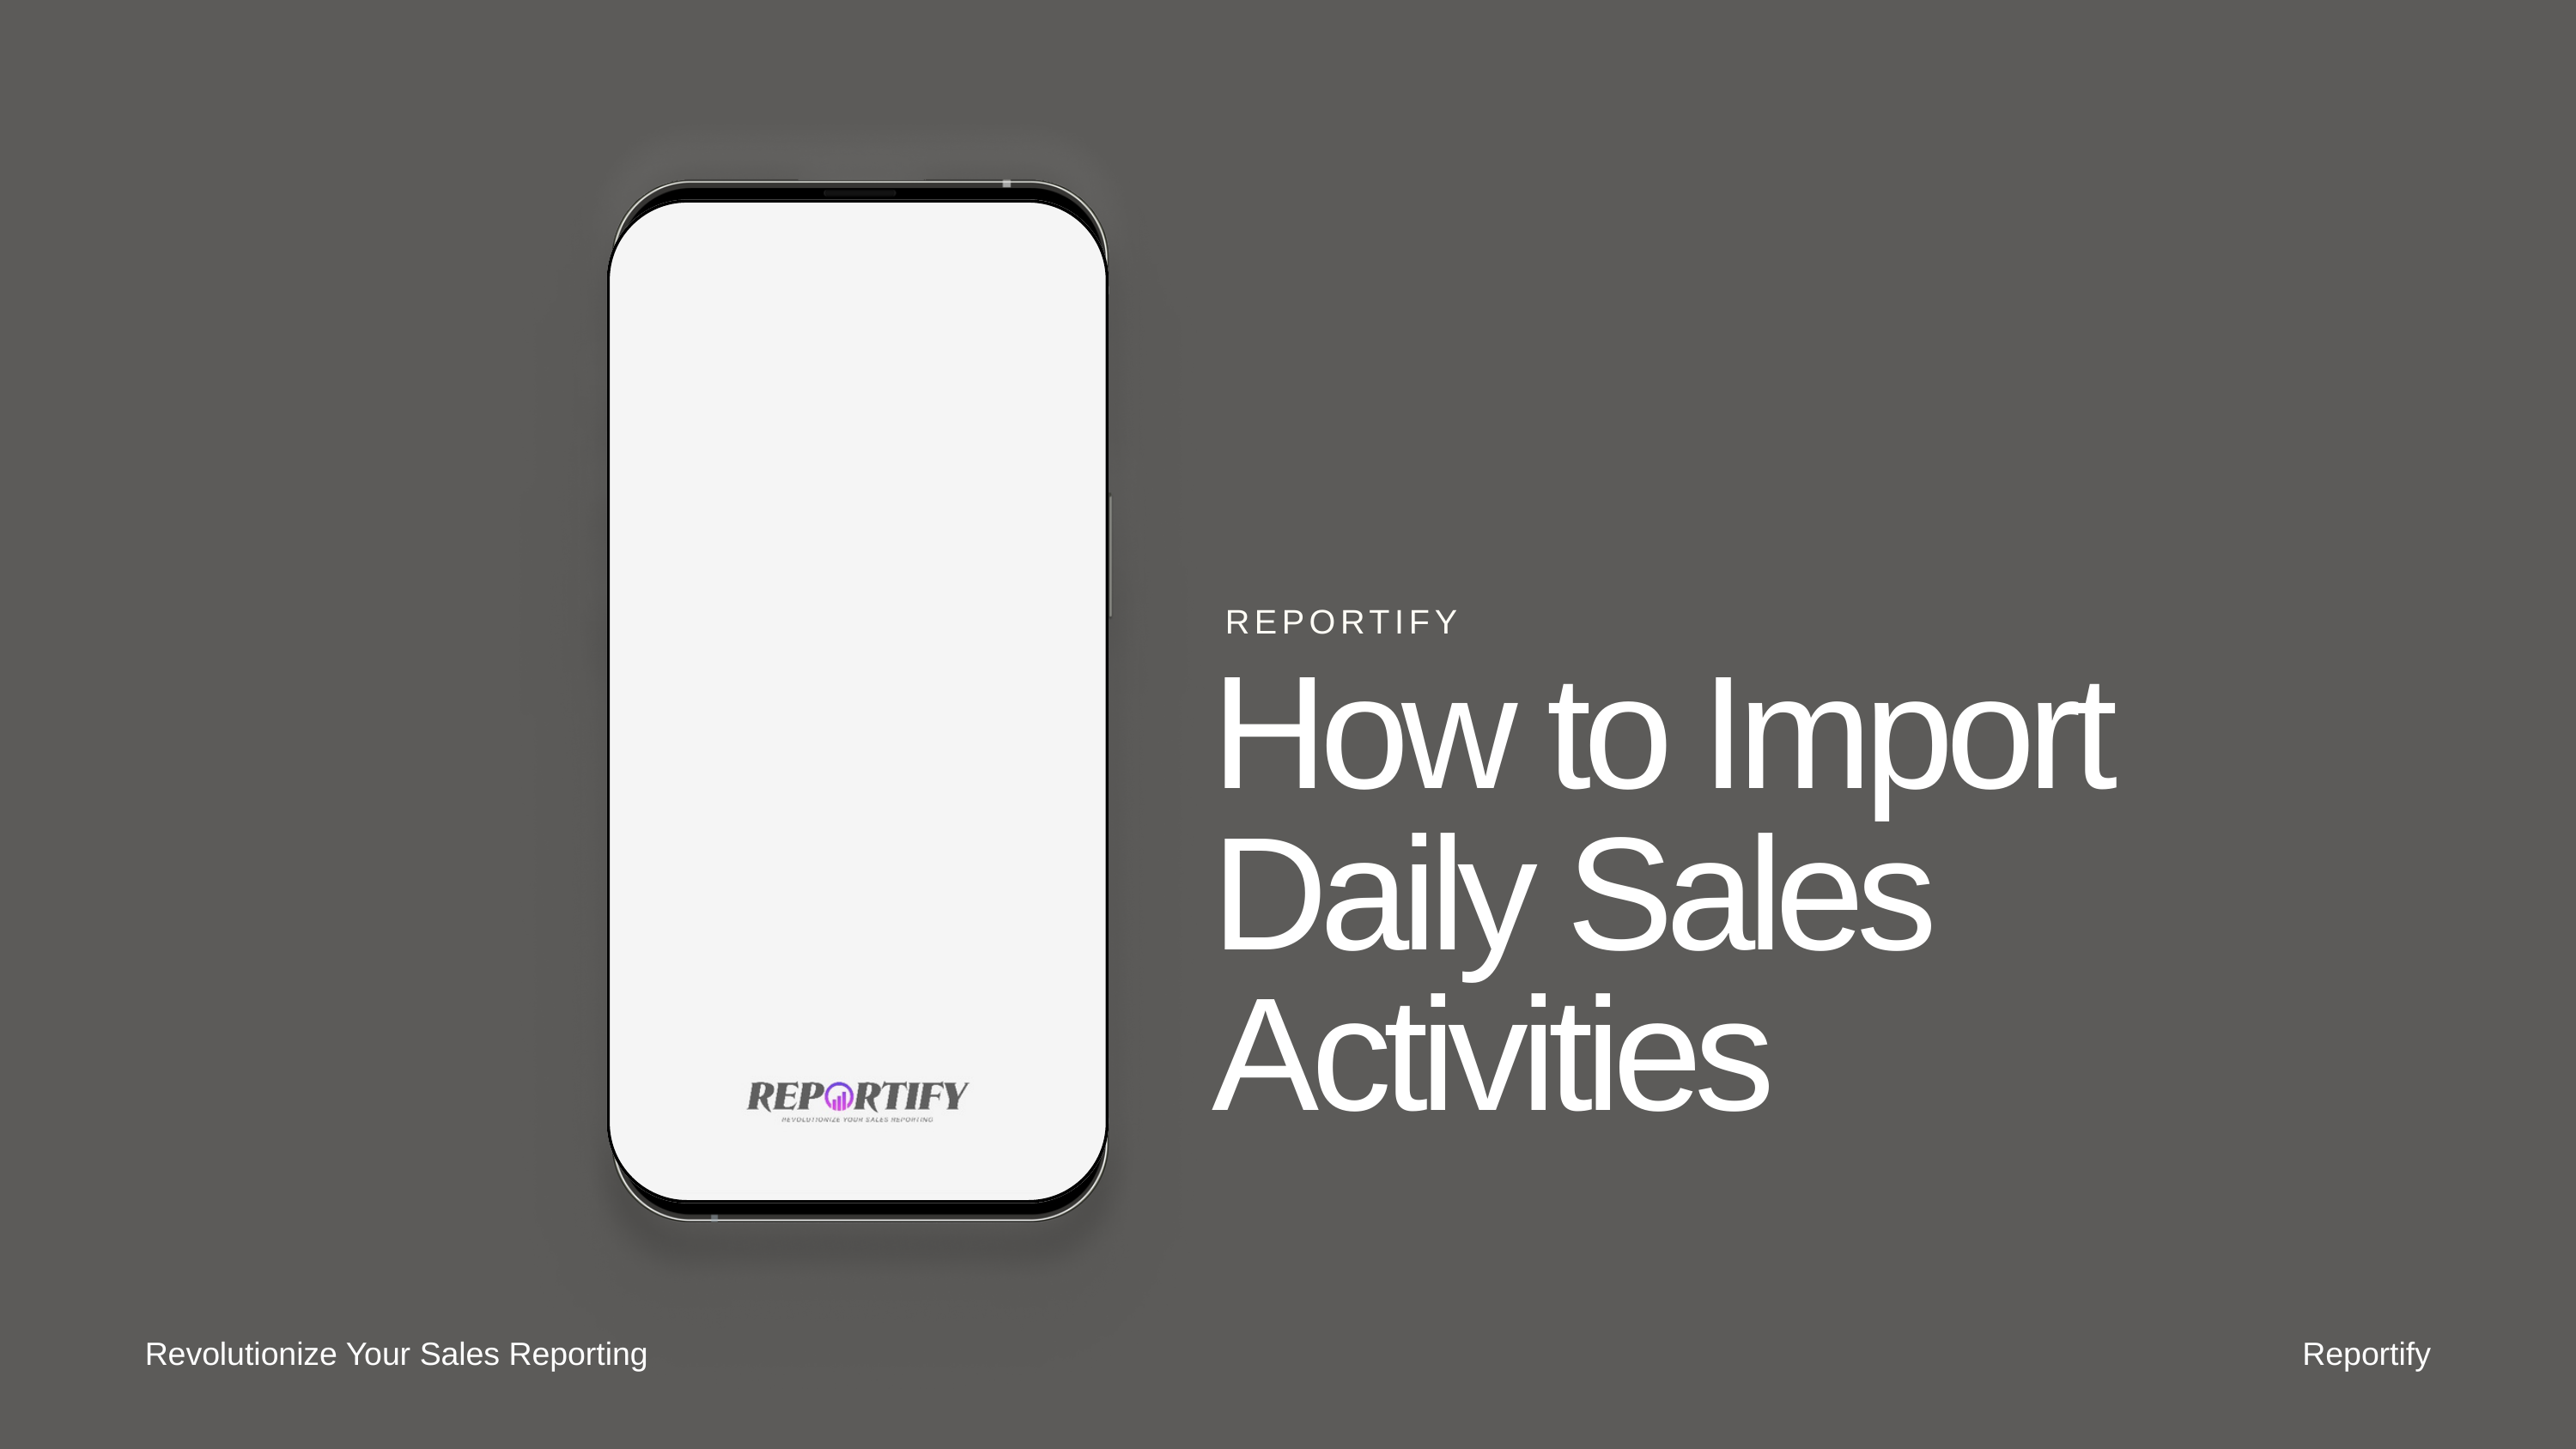

REPORTIFY
How to Import Daily Sales Activities
Revolutionize Your Sales Reporting
Reportify